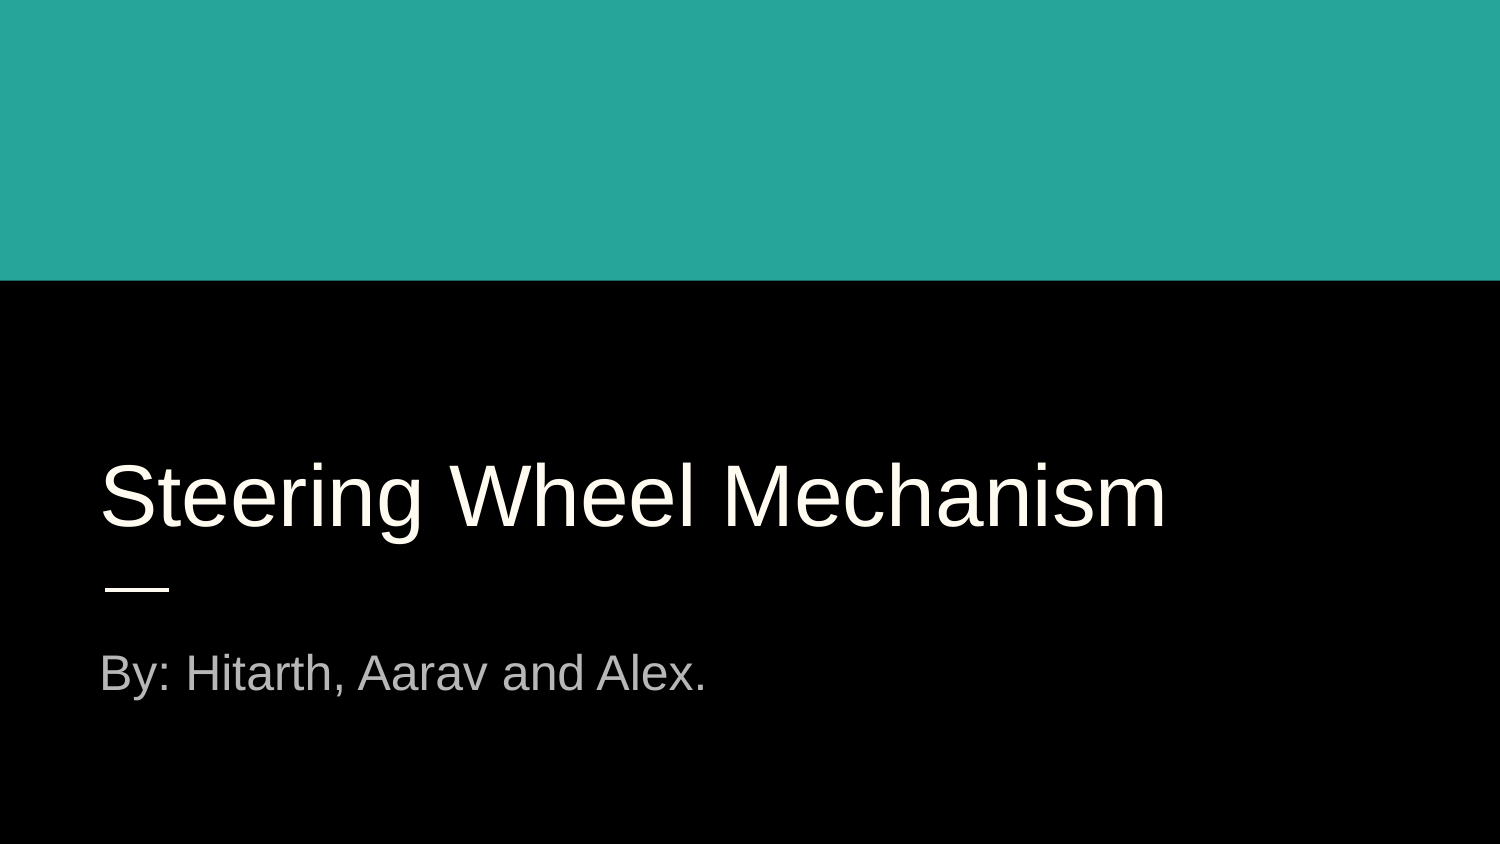

# Steering Wheel Mechanism
By: Hitarth, Aarav and Alex.